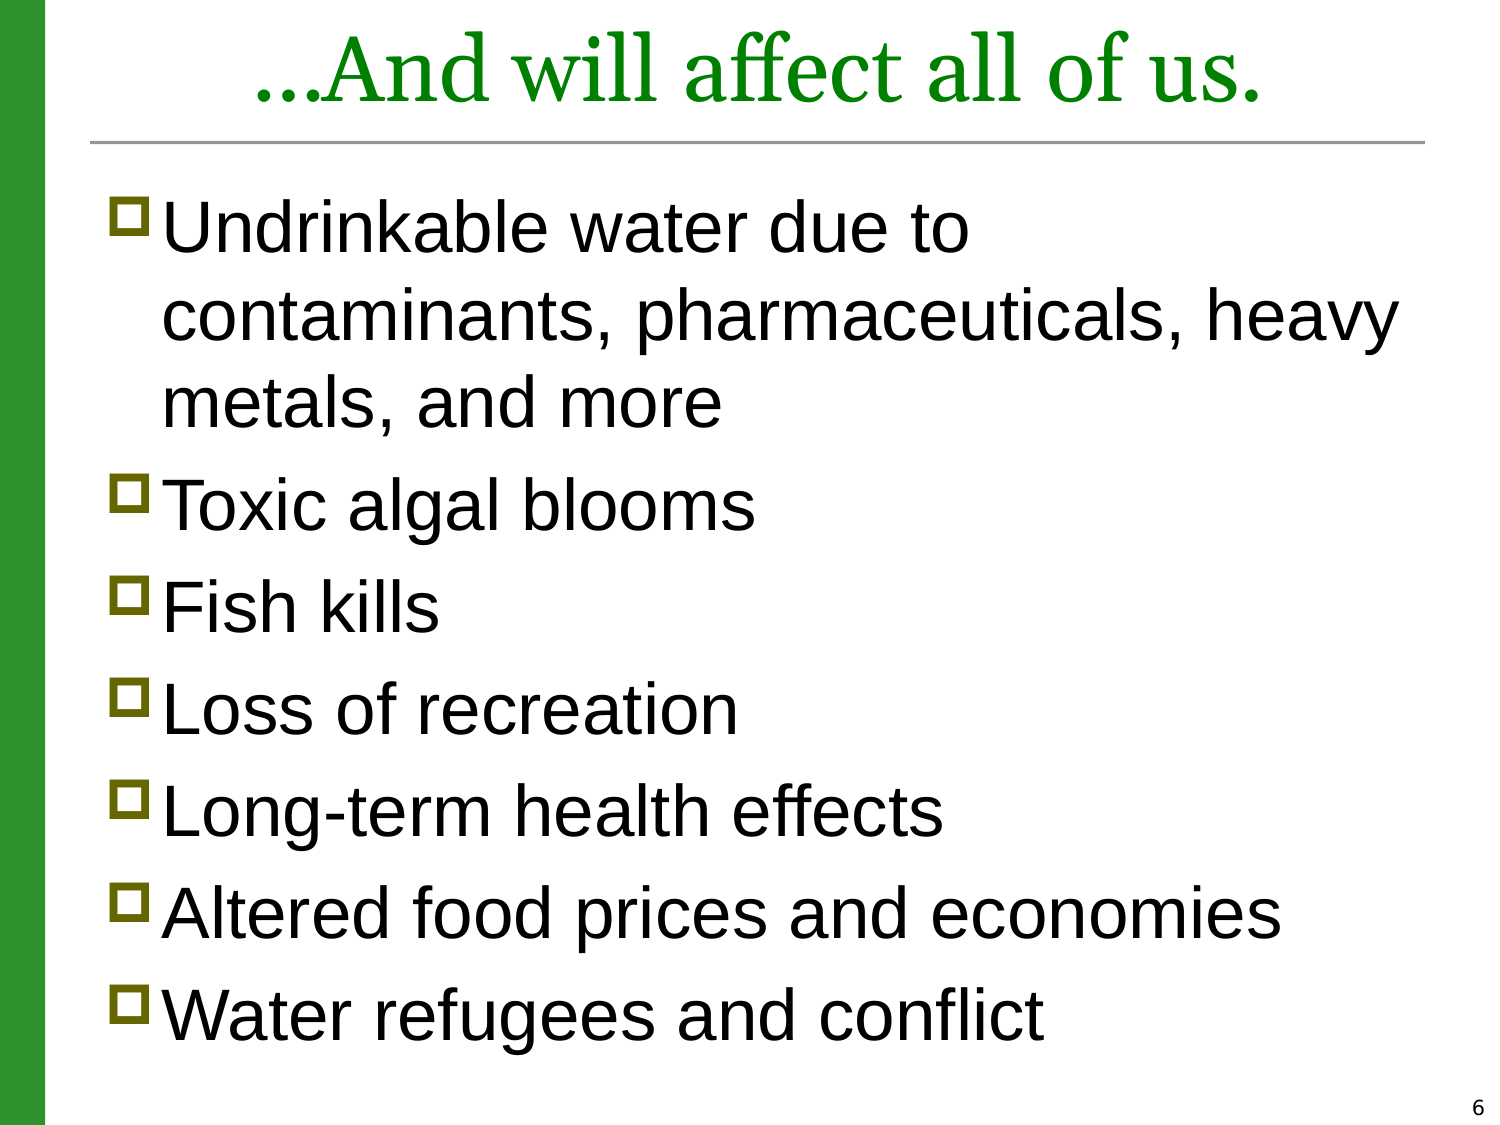

# …And will affect all of us.
Undrinkable water due to contaminants, pharmaceuticals, heavy metals, and more
Toxic algal blooms
Fish kills
Loss of recreation
Long-term health effects
Altered food prices and economies
Water refugees and conflict

6